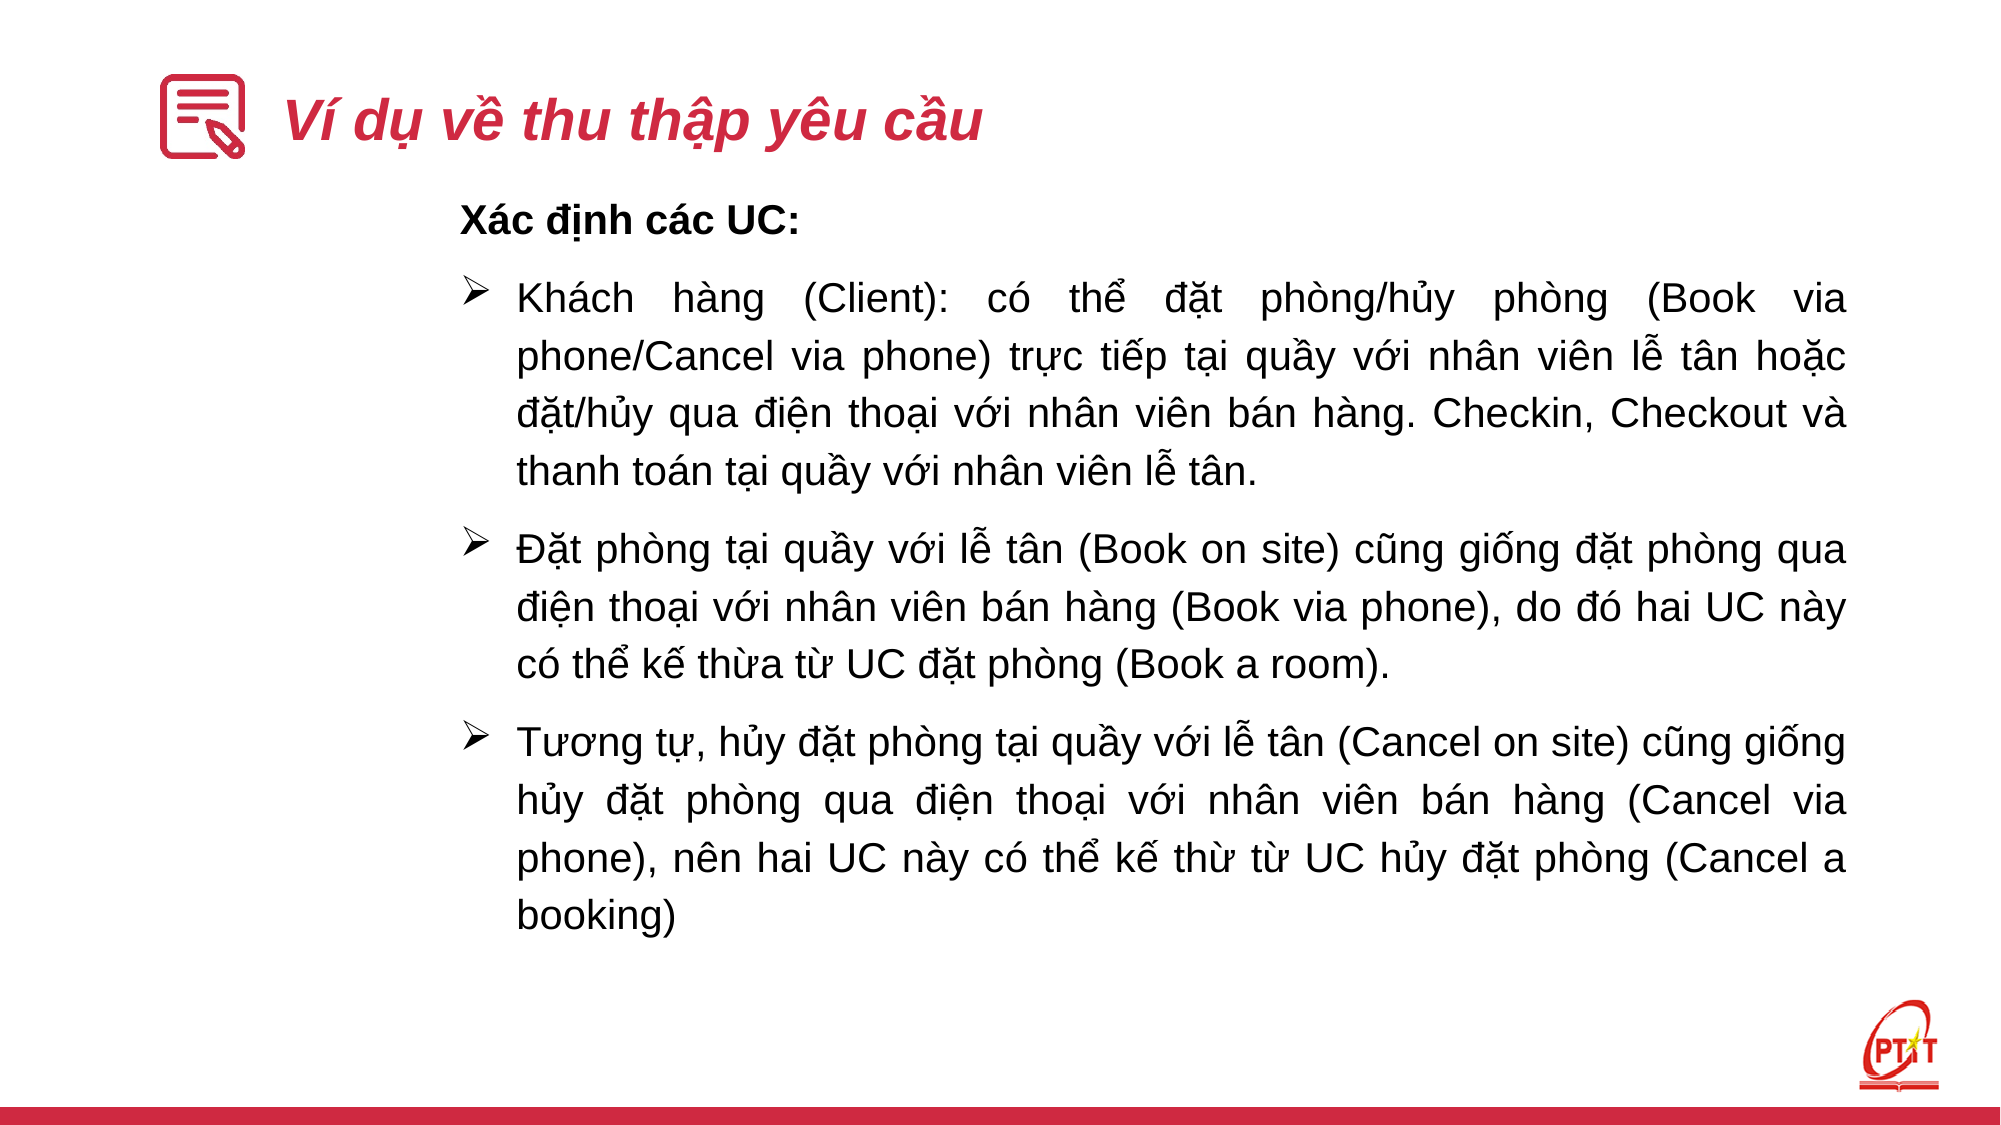

# Ví dụ về thu thập yêu cầu
Xác định các UC:
Khách hàng (Client): có thể đặt phòng/hủy phòng (Book via phone/Cancel via phone) trực tiếp tại quầy với nhân viên lễ tân hoặc đặt/hủy qua điện thoại với nhân viên bán hàng. Checkin, Checkout và thanh toán tại quầy với nhân viên lễ tân.
Đặt phòng tại quầy với lễ tân (Book on site) cũng giống đặt phòng qua điện thoại với nhân viên bán hàng (Book via phone), do đó hai UC này có thể kế thừa từ UC đặt phòng (Book a room).
Tương tự, hủy đặt phòng tại quầy với lễ tân (Cancel on site) cũng giống hủy đặt phòng qua điện thoại với nhân viên bán hàng (Cancel via phone), nên hai UC này có thể kế thừ từ UC hủy đặt phòng (Cancel a booking)